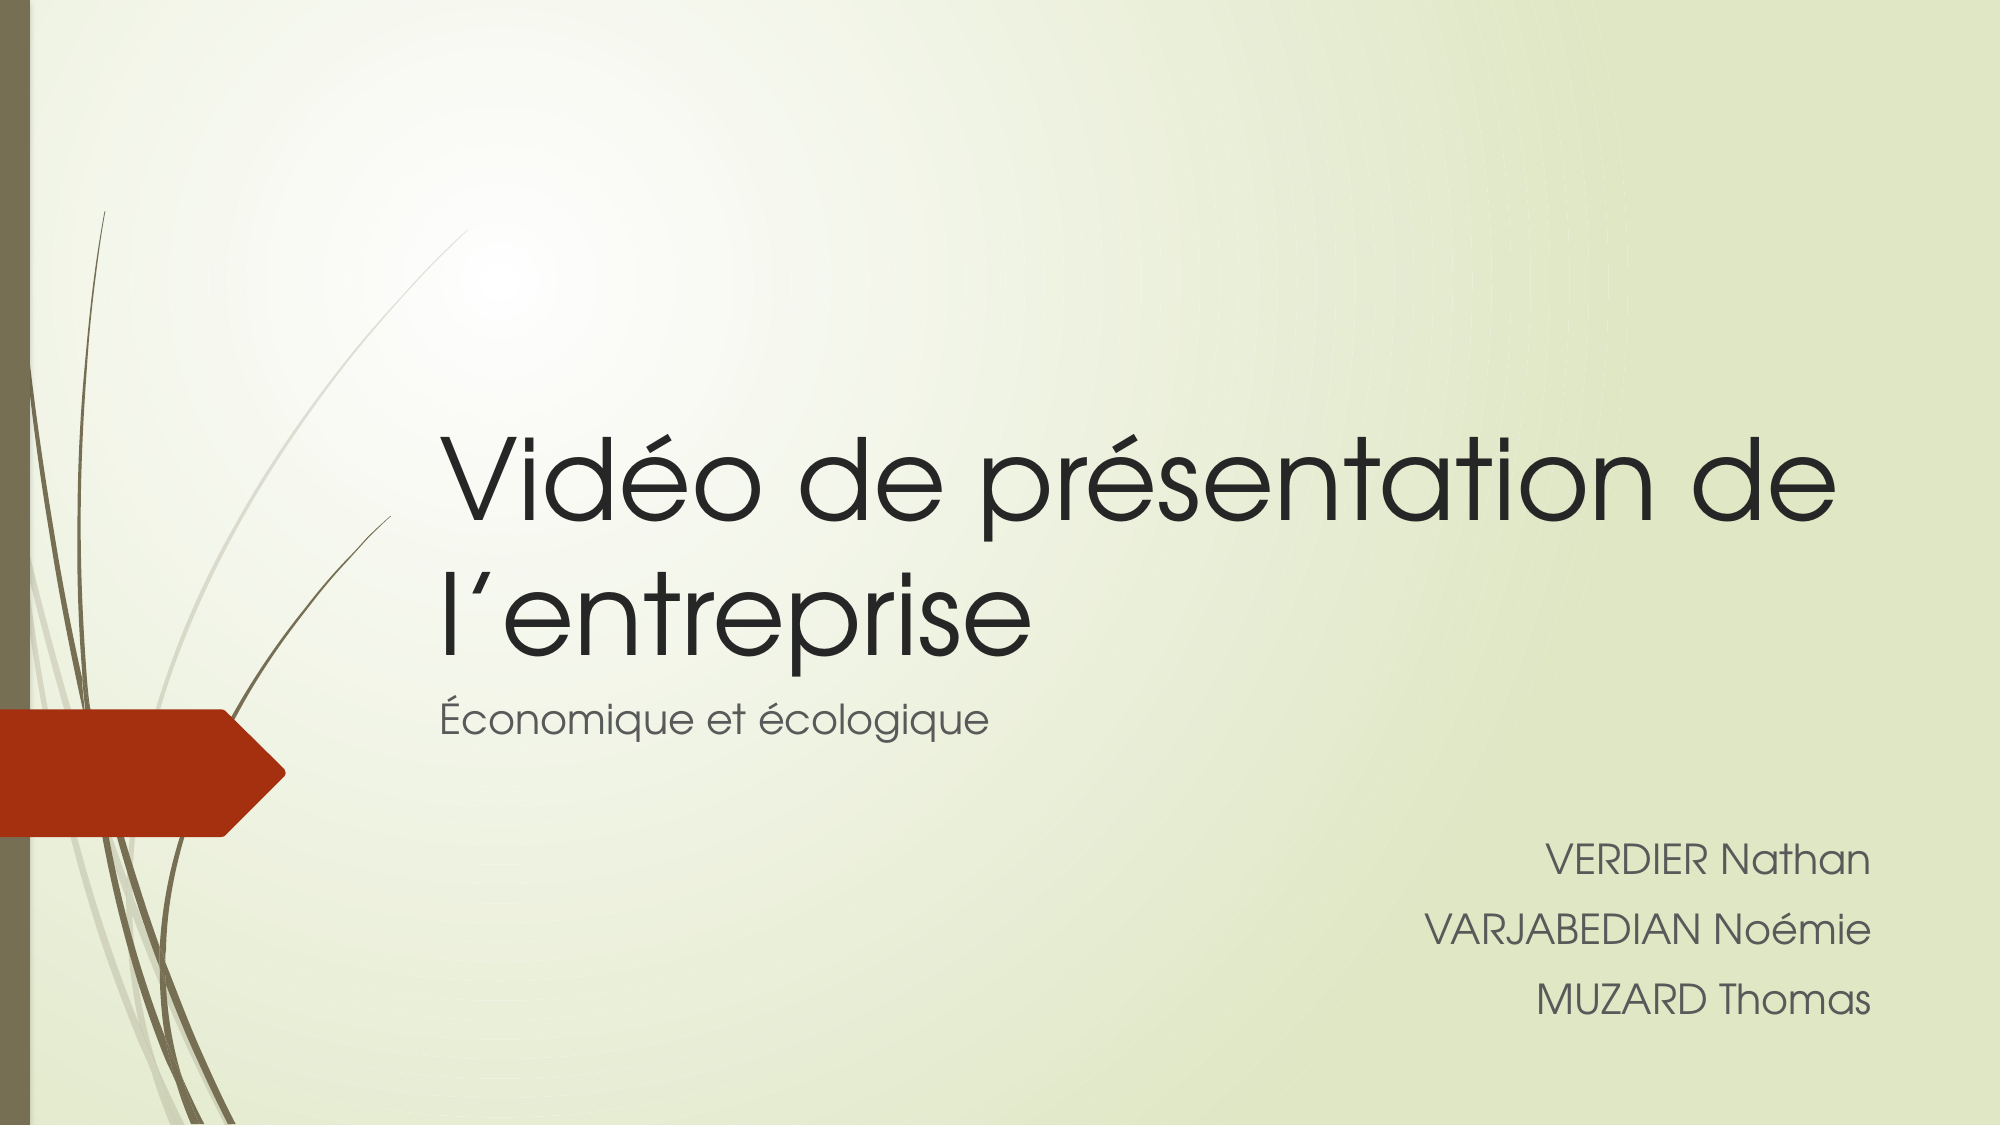

# Vidéo de présentation de l’entreprise
Économique et écologique

 VERDIER Nathan
VARJABEDIAN Noémie
MUZARD Thomas